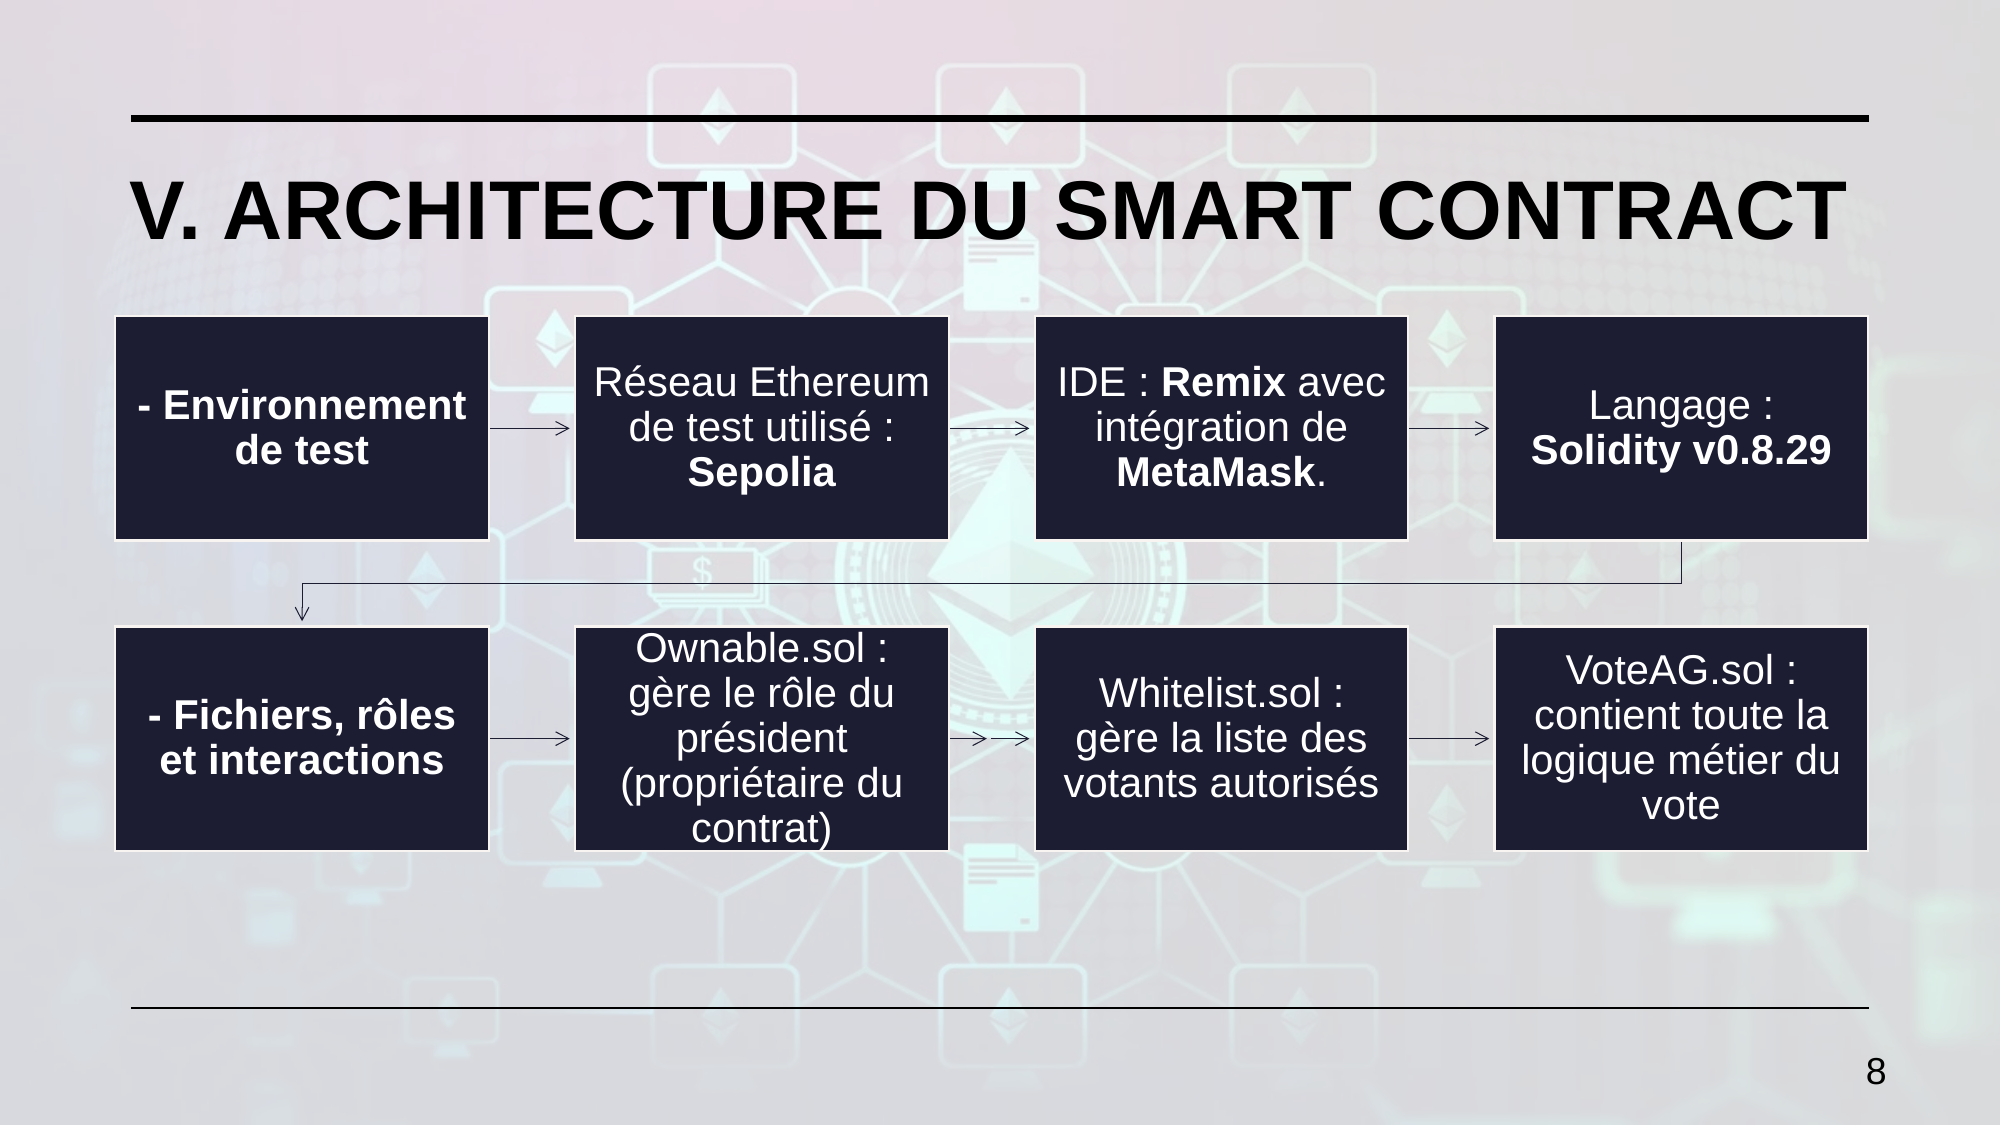

# V. Architecture du Smart Contract

- Environnement de test

Réseau Ethereum de test utilisé : Sepolia

IDE : Remix avec intégration de MetaMask.

Langage : Solidity v0.8.29

- Fichiers, rôles et interactions

Ownable.sol : gère le rôle du président (propriétaire du contrat)

Whitelist.sol : gère la liste des votants autorisés
VoteAG.sol : contient toute la logique métier du vote
8